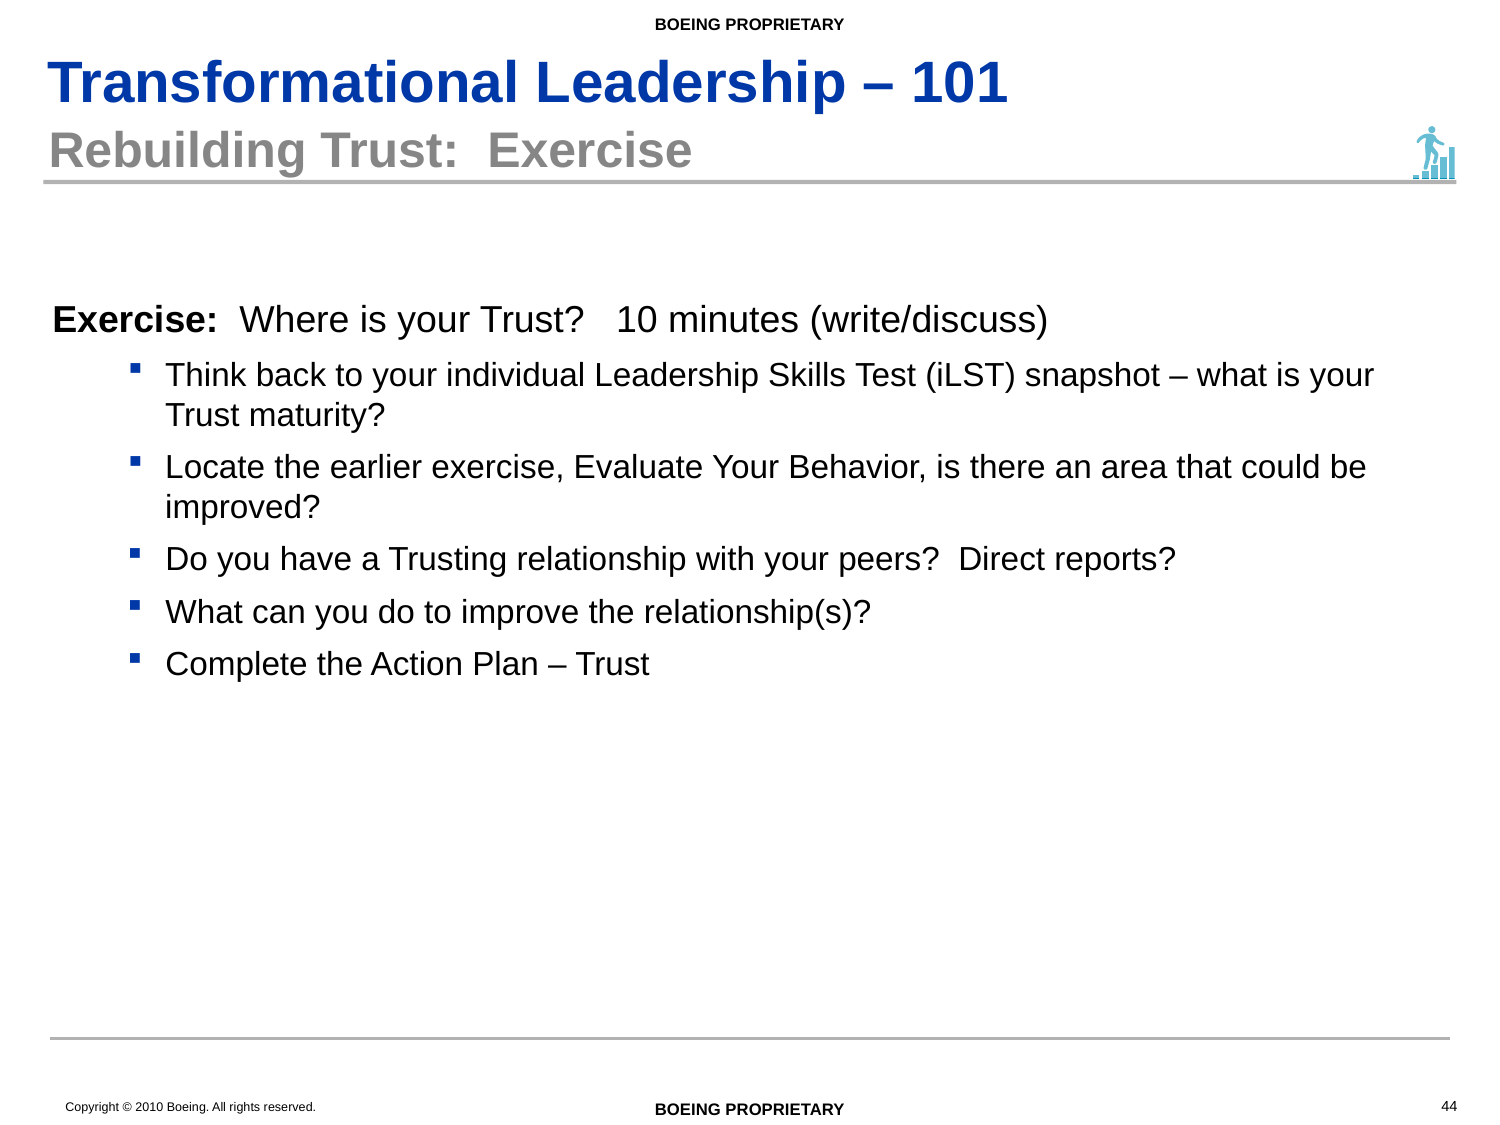

# Rebuilding Trust:  Exercise
Exercise:  Where is your Trust?   10 minutes (write/discuss)
Think back to your individual Leadership Skills Test (iLST) snapshot – what is your Trust maturity?
Locate the earlier exercise, Evaluate Your Behavior, is there an area that could be improved?
Do you have a Trusting relationship with your peers?  Direct reports?
What can you do to improve the relationship(s)?
Complete the Action Plan – Trust

44